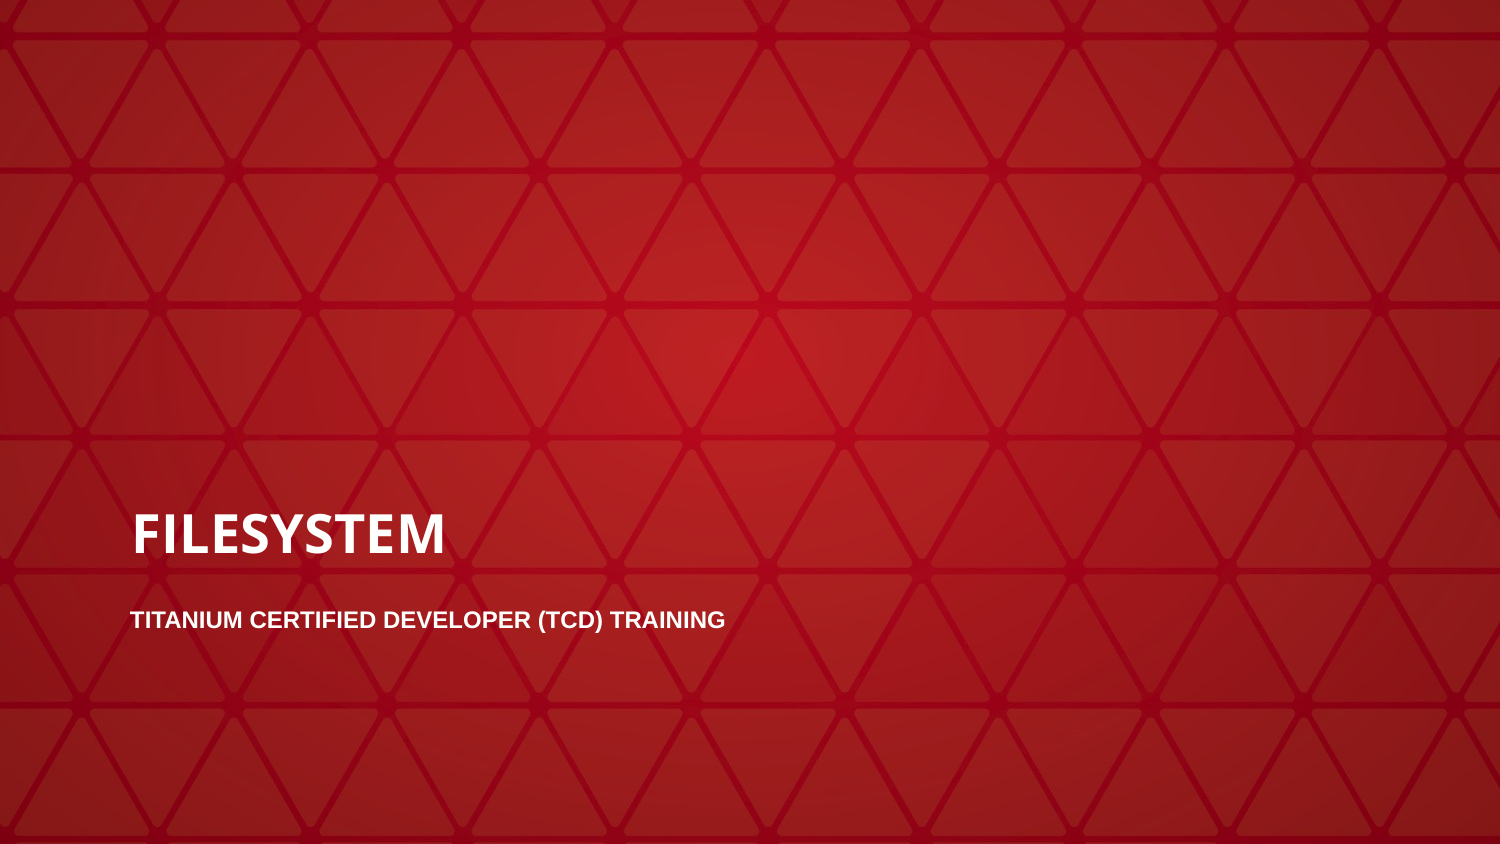

# Filesystem
Titanium Certified DevelopER (TCD) Training